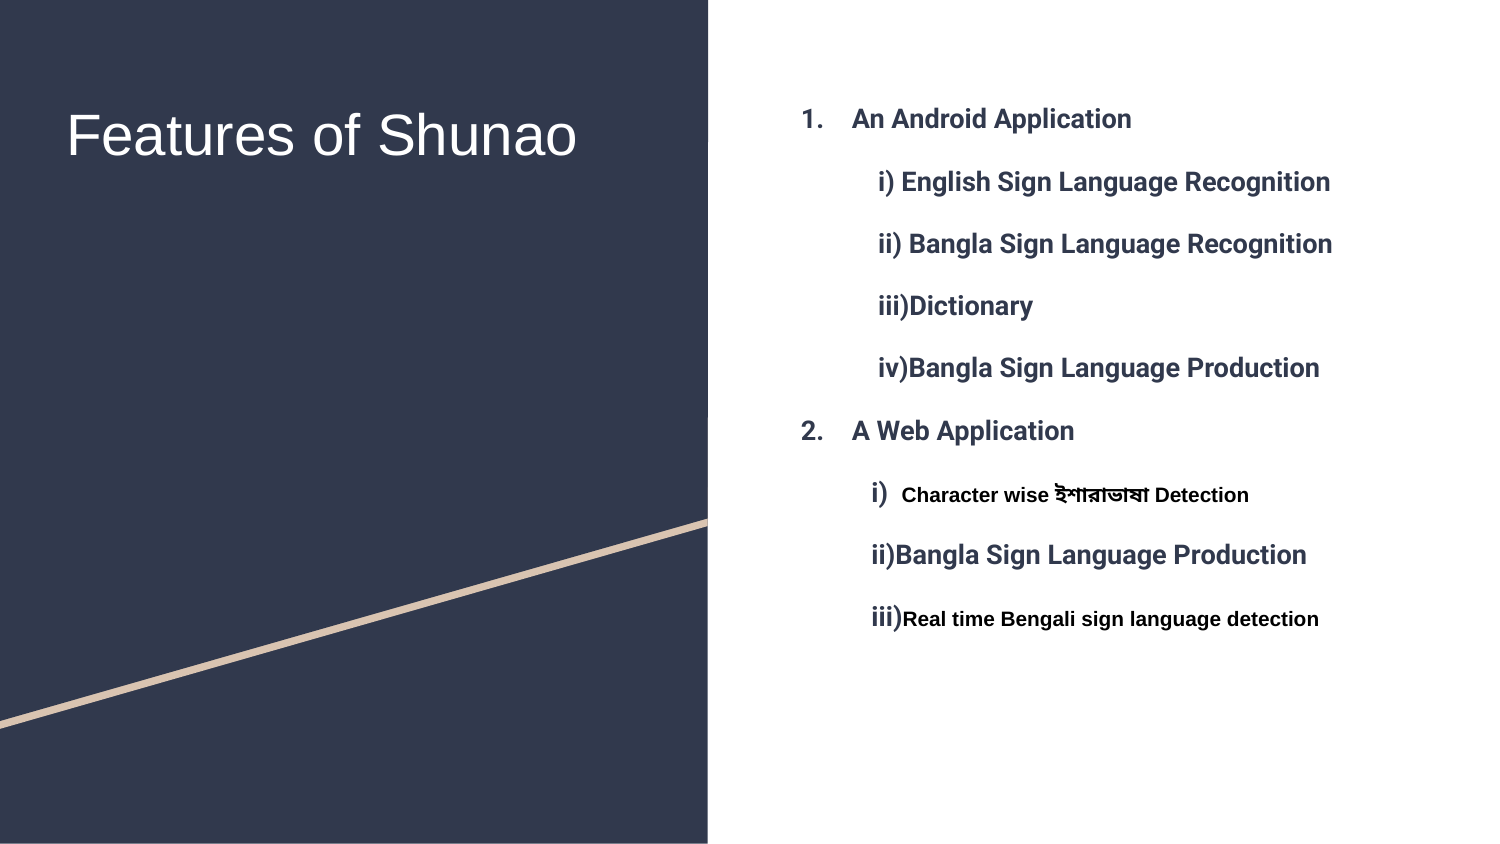

# Features of Shunao

An Android Application
               i) English Sign Language Recognition
               ii) Bangla Sign Language Recognition
               iii)Dictionary
               iv)Bangla Sign Language Production
A Web Application
              i)  Character wise ইশারাভাষা Detection
              ii)Bangla Sign Language Production
              iii)Real time Bengali sign language detection